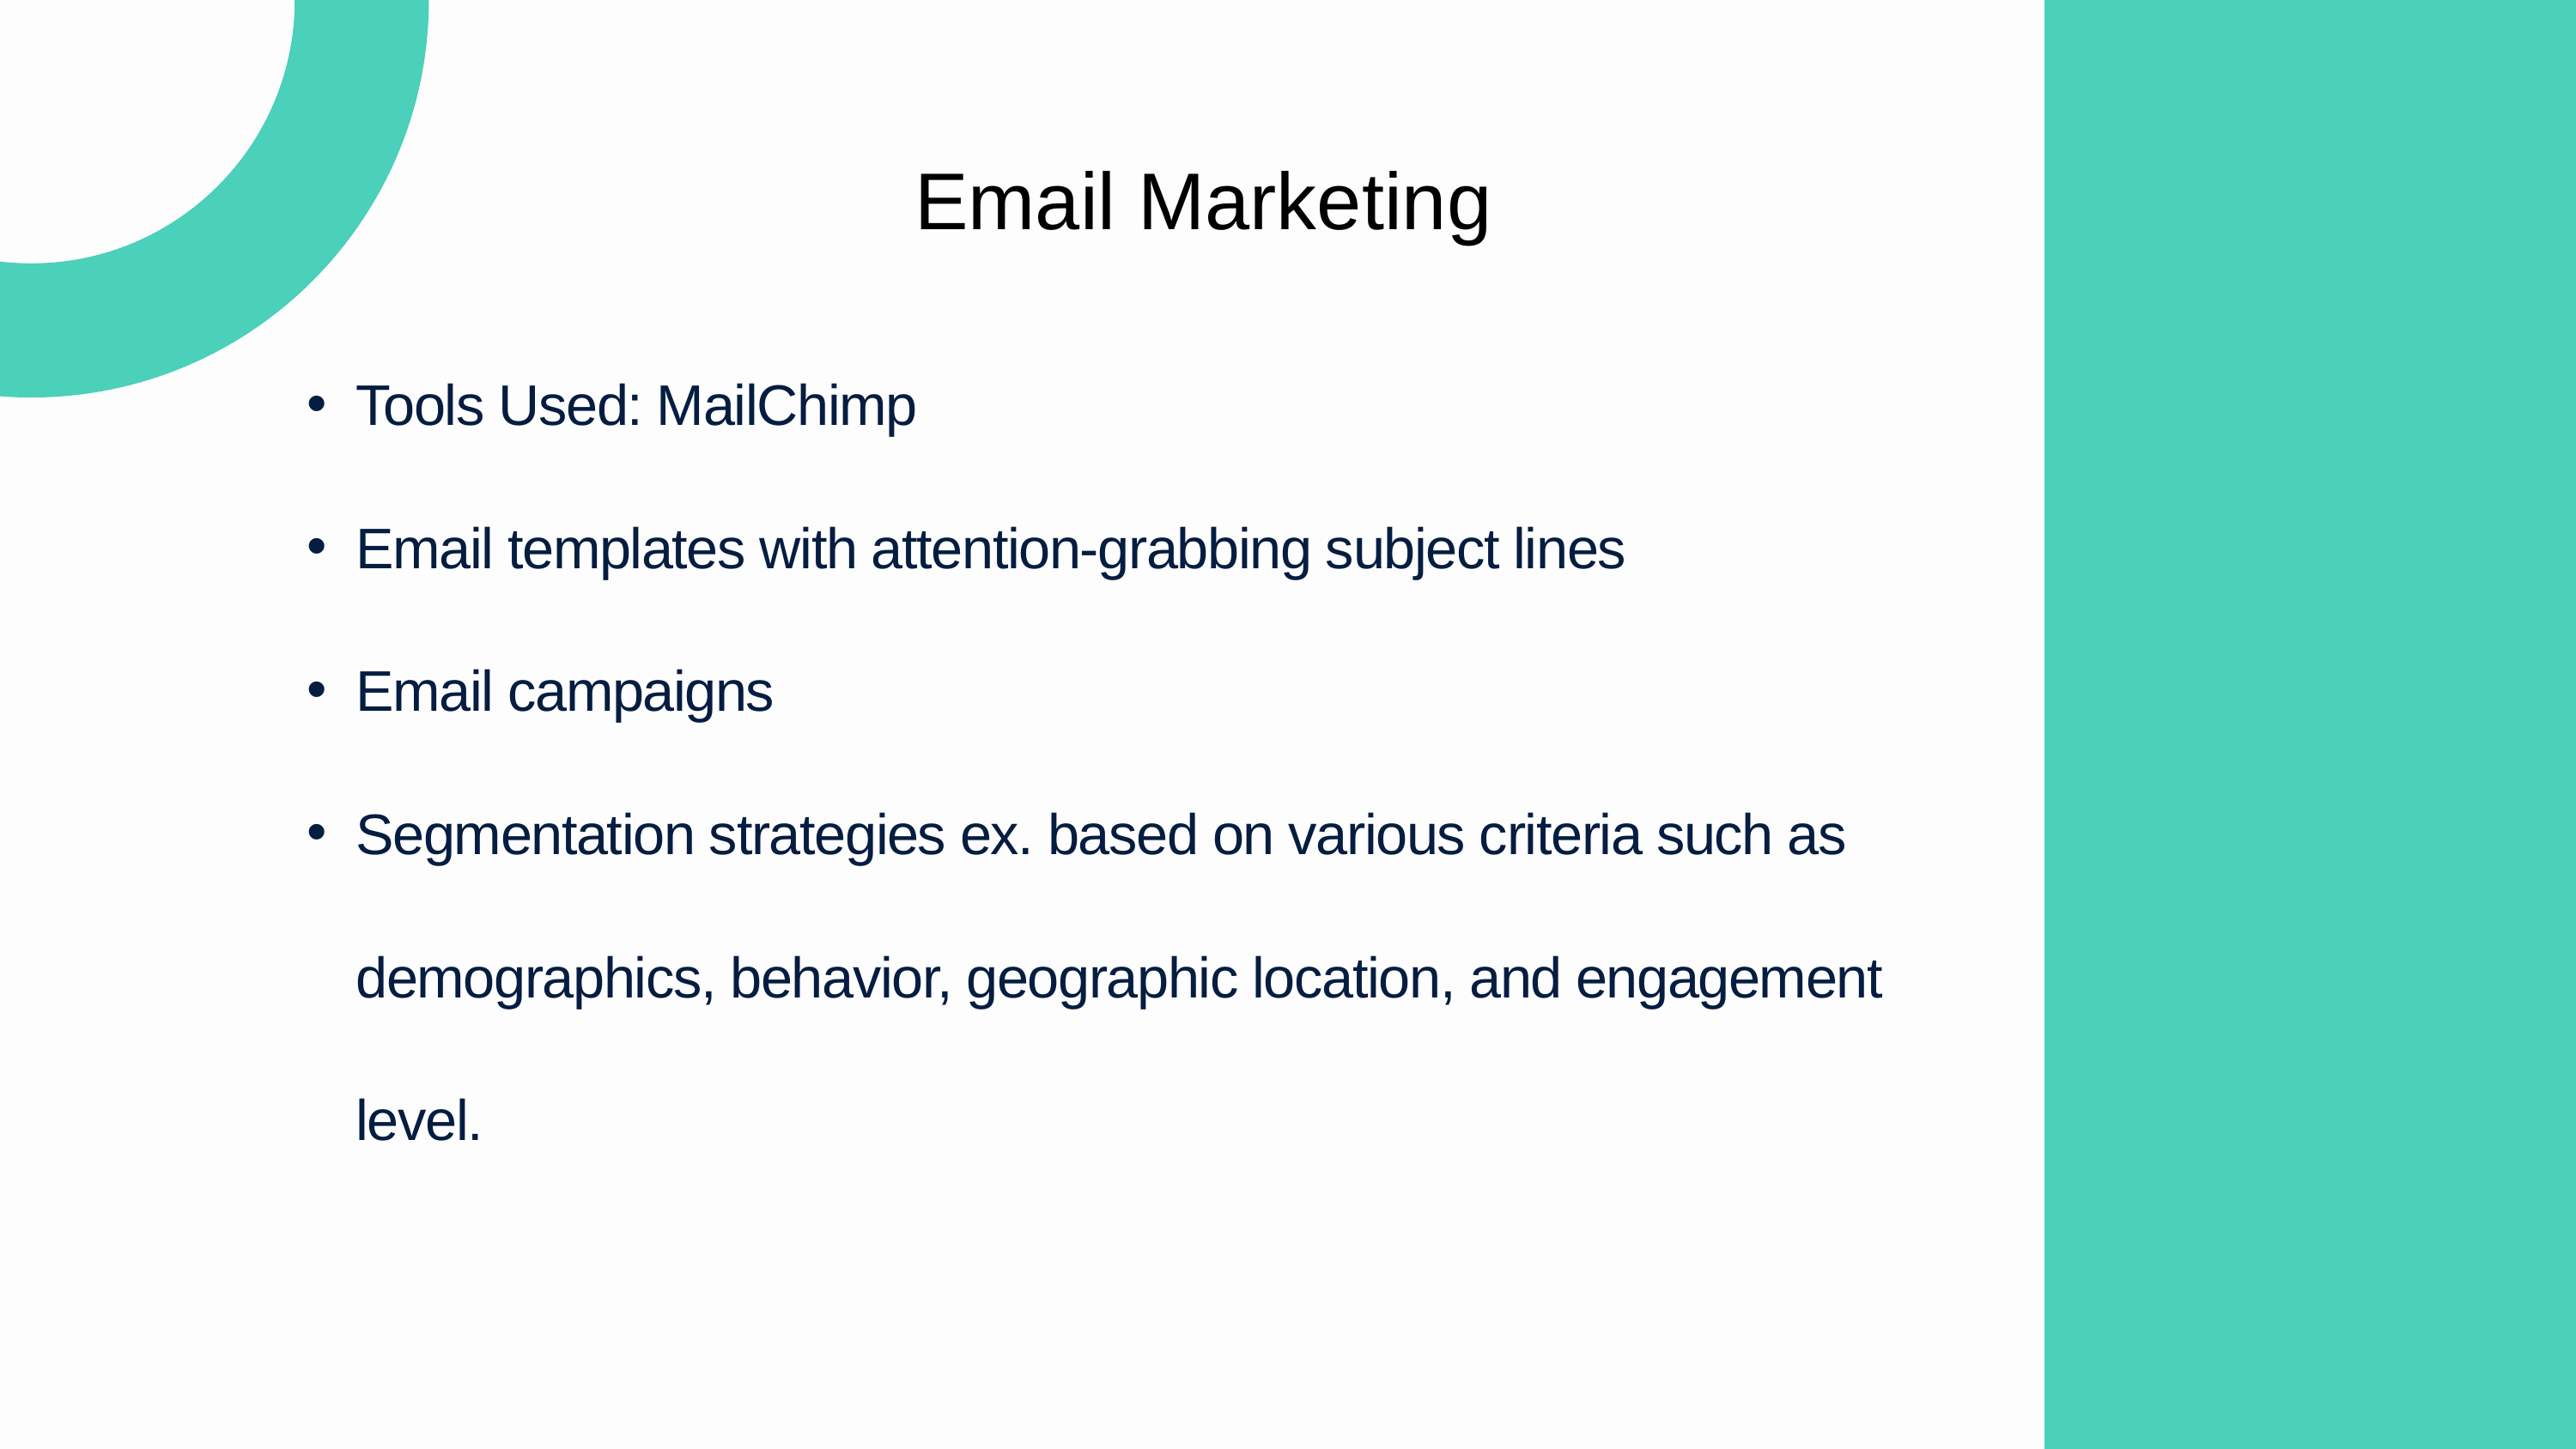

Email Marketing
Tools Used: MailChimp
Email templates with attention-grabbing subject lines
Email campaigns
Segmentation strategies ex. based on various criteria such as demographics, behavior, geographic location, and engagement level.